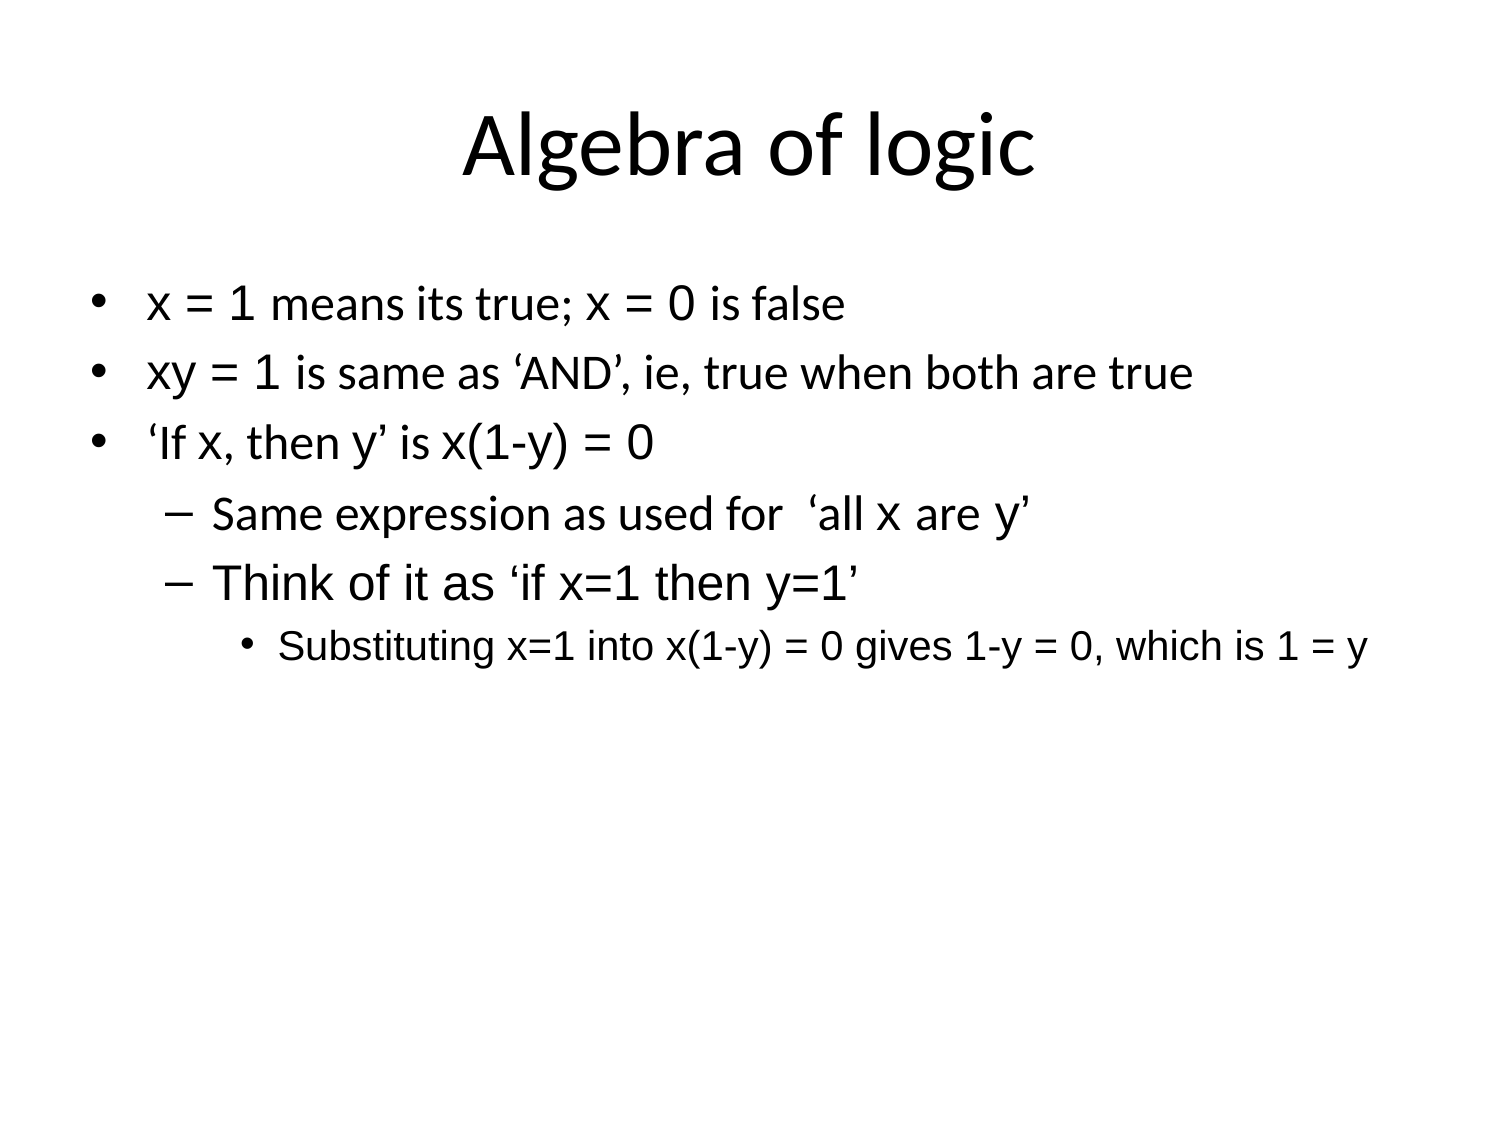

# Algebra of logic
x = 1 means its true; x = 0 is false
xy = 1 is same as ‘AND’, ie, true when both are true
‘If x, then y’ is x(1-y) = 0
Same expression as used for  ‘all x are y’
Think of it as ‘if x=1 then y=1’
Substituting x=1 into x(1-y) = 0 gives 1-y = 0, which is 1 = y